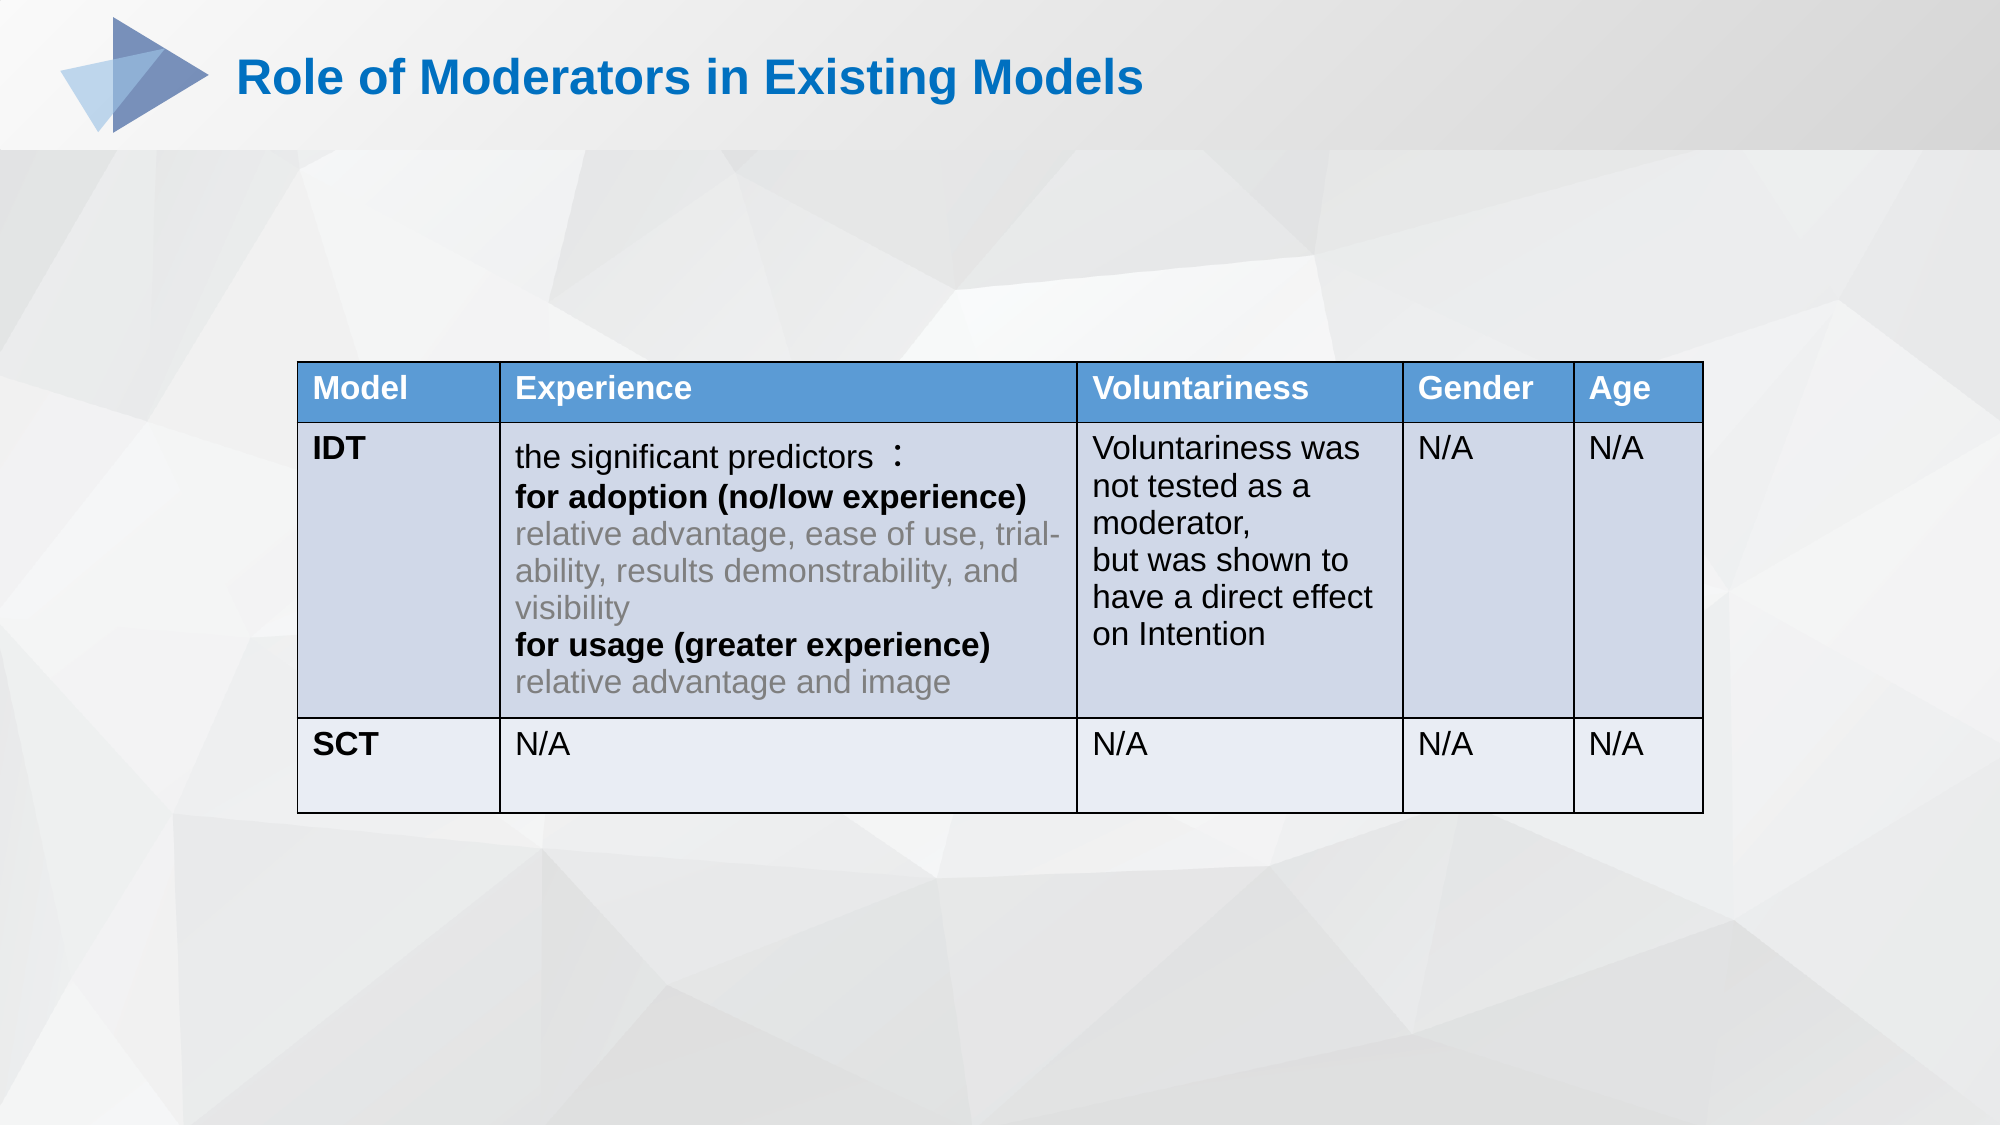

# Role of Moderators in Existing Models

Role of Moderators in Existing Models
| Model | Experience | Voluntariness | Gender | Age |
| --- | --- | --- | --- | --- |
| IDT | the significant predictors： for adoption (no/low experience) relative advantage, ease of use, trial-ability, results demonstrability, and visibility for usage (greater experience) relative advantage and image | Voluntariness was not tested as a moderator, but was shown to have a direct effect on Intention | N/A | N/A |
| SCT | N/A | N/A | N/A | N/A |